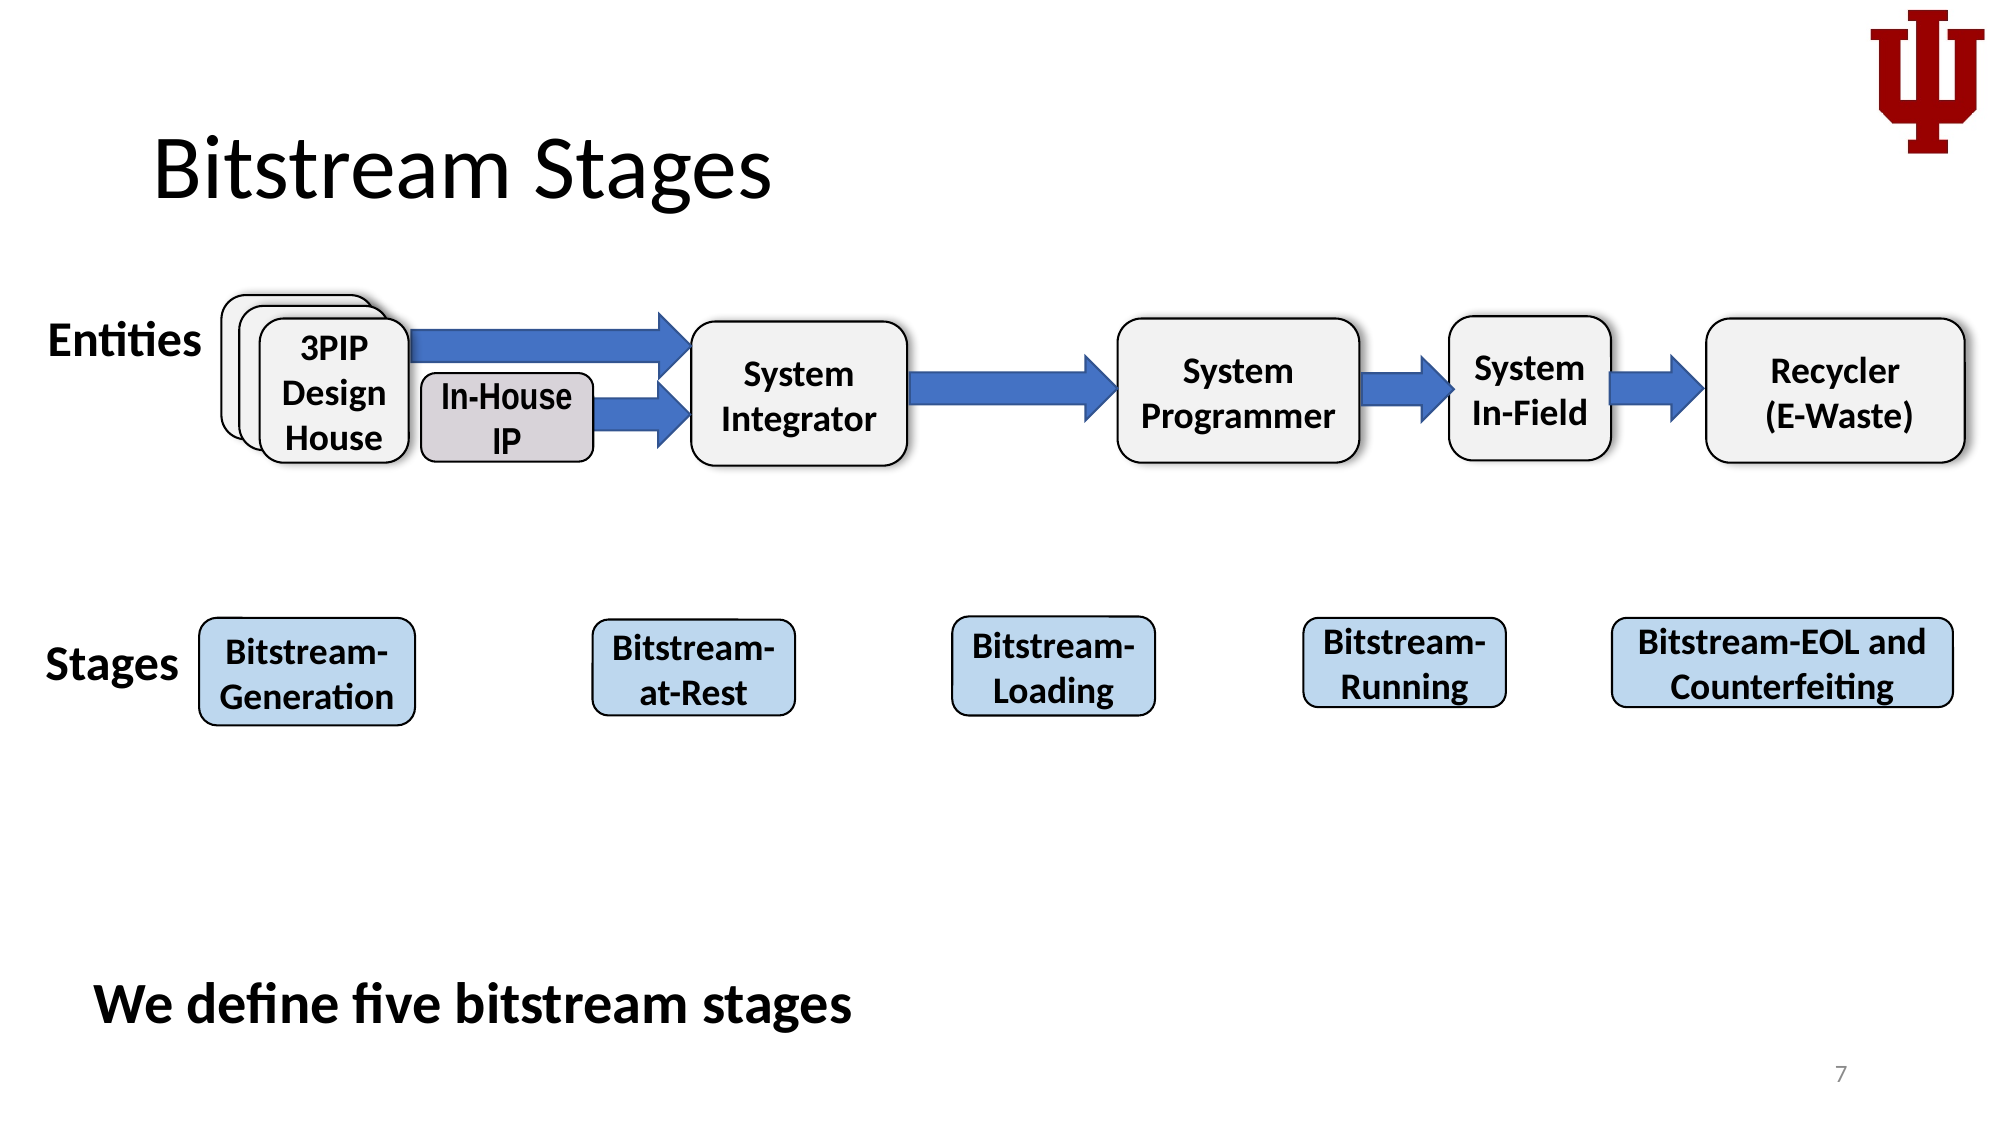

# Bitstream Stages

Entities

System In-Field
3PIP Design
House
System Programmer
Recycler
 (E-Waste)
System Integrator

In-House IP

Bitstream-Loading
Bitstream-Generation
Bitstream- Running
Bitstream-EOL and Counterfeiting
Bitstream-at-Rest
 Stages
We define five bitstream stages
7